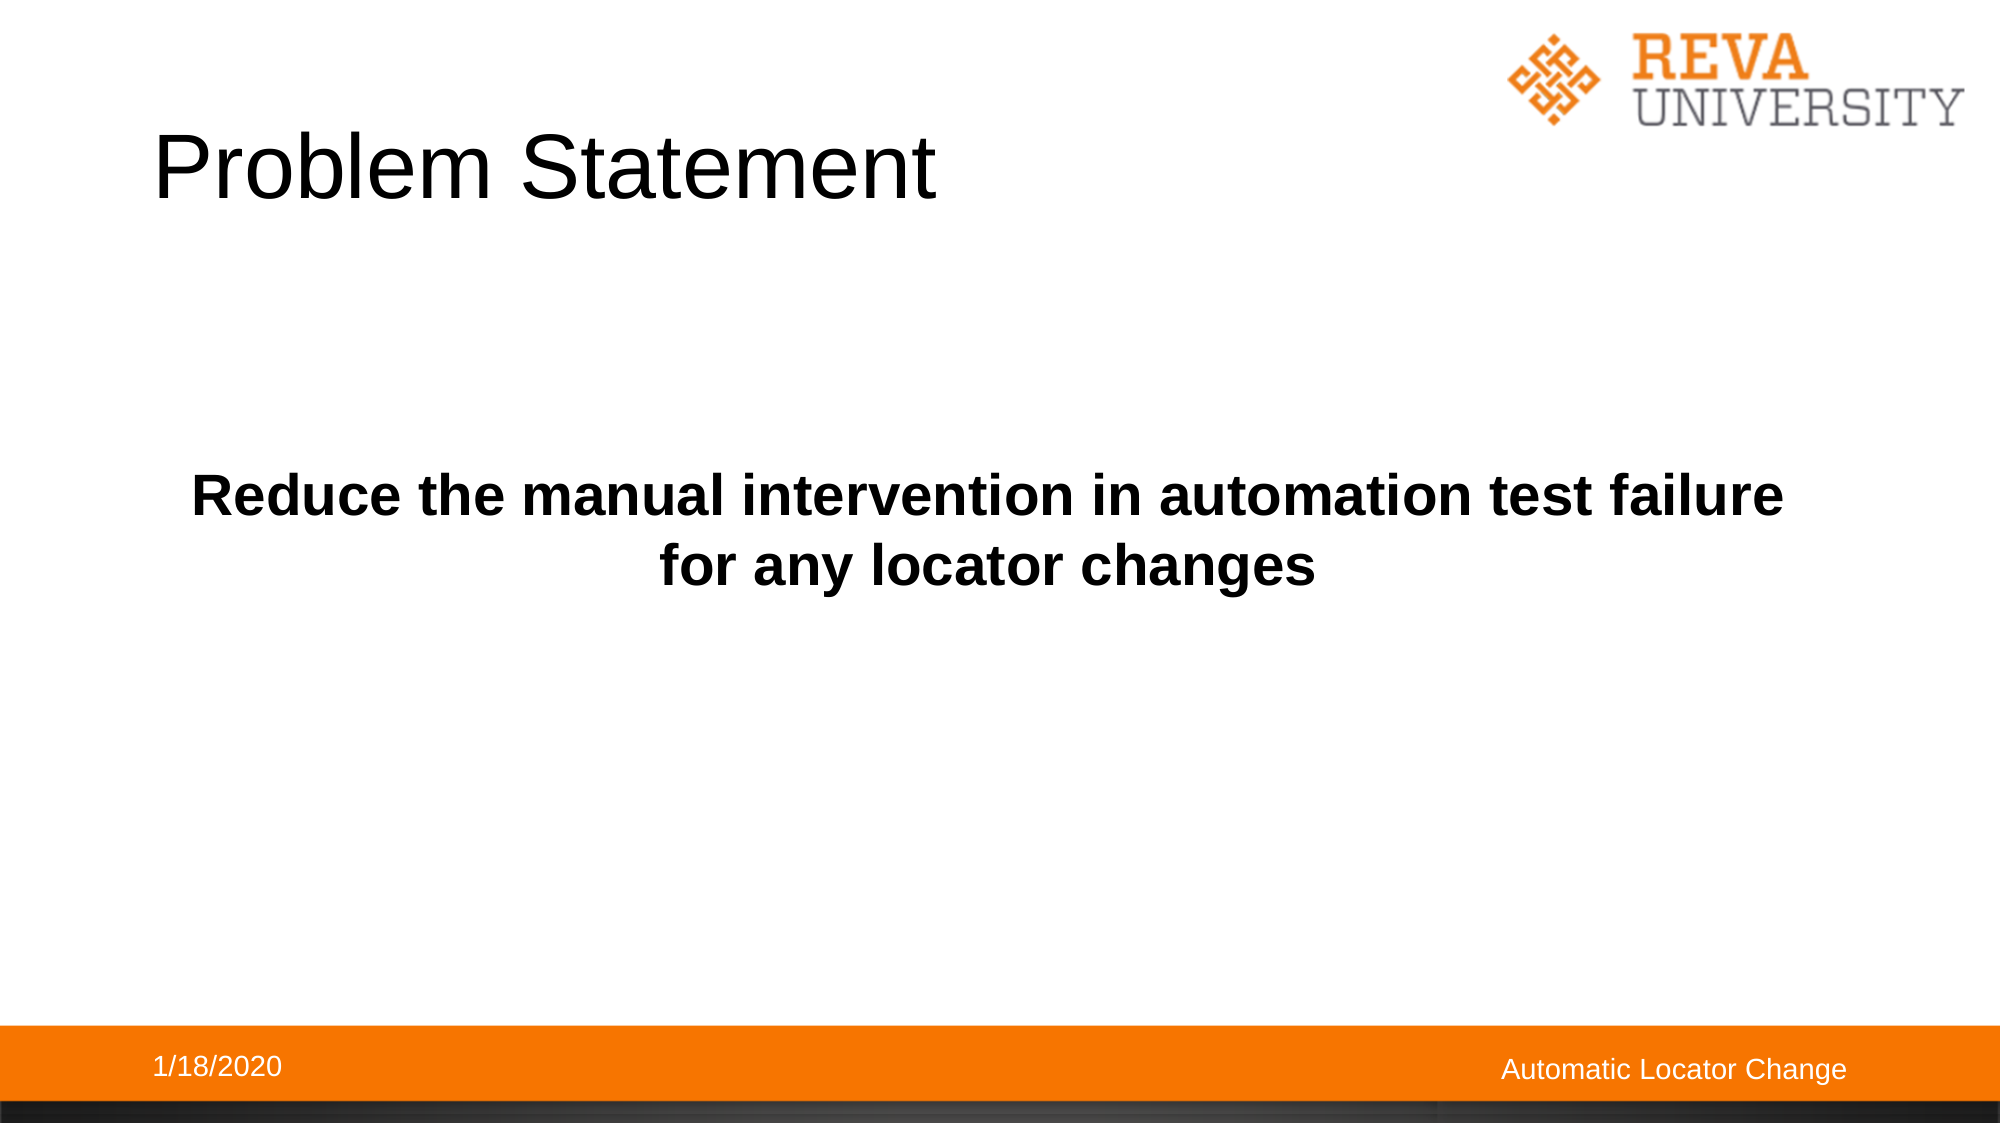

# Problem Statement
Reduce the manual intervention in automation test failure for any locator changes
1/18/2020
Automatic Locator Change